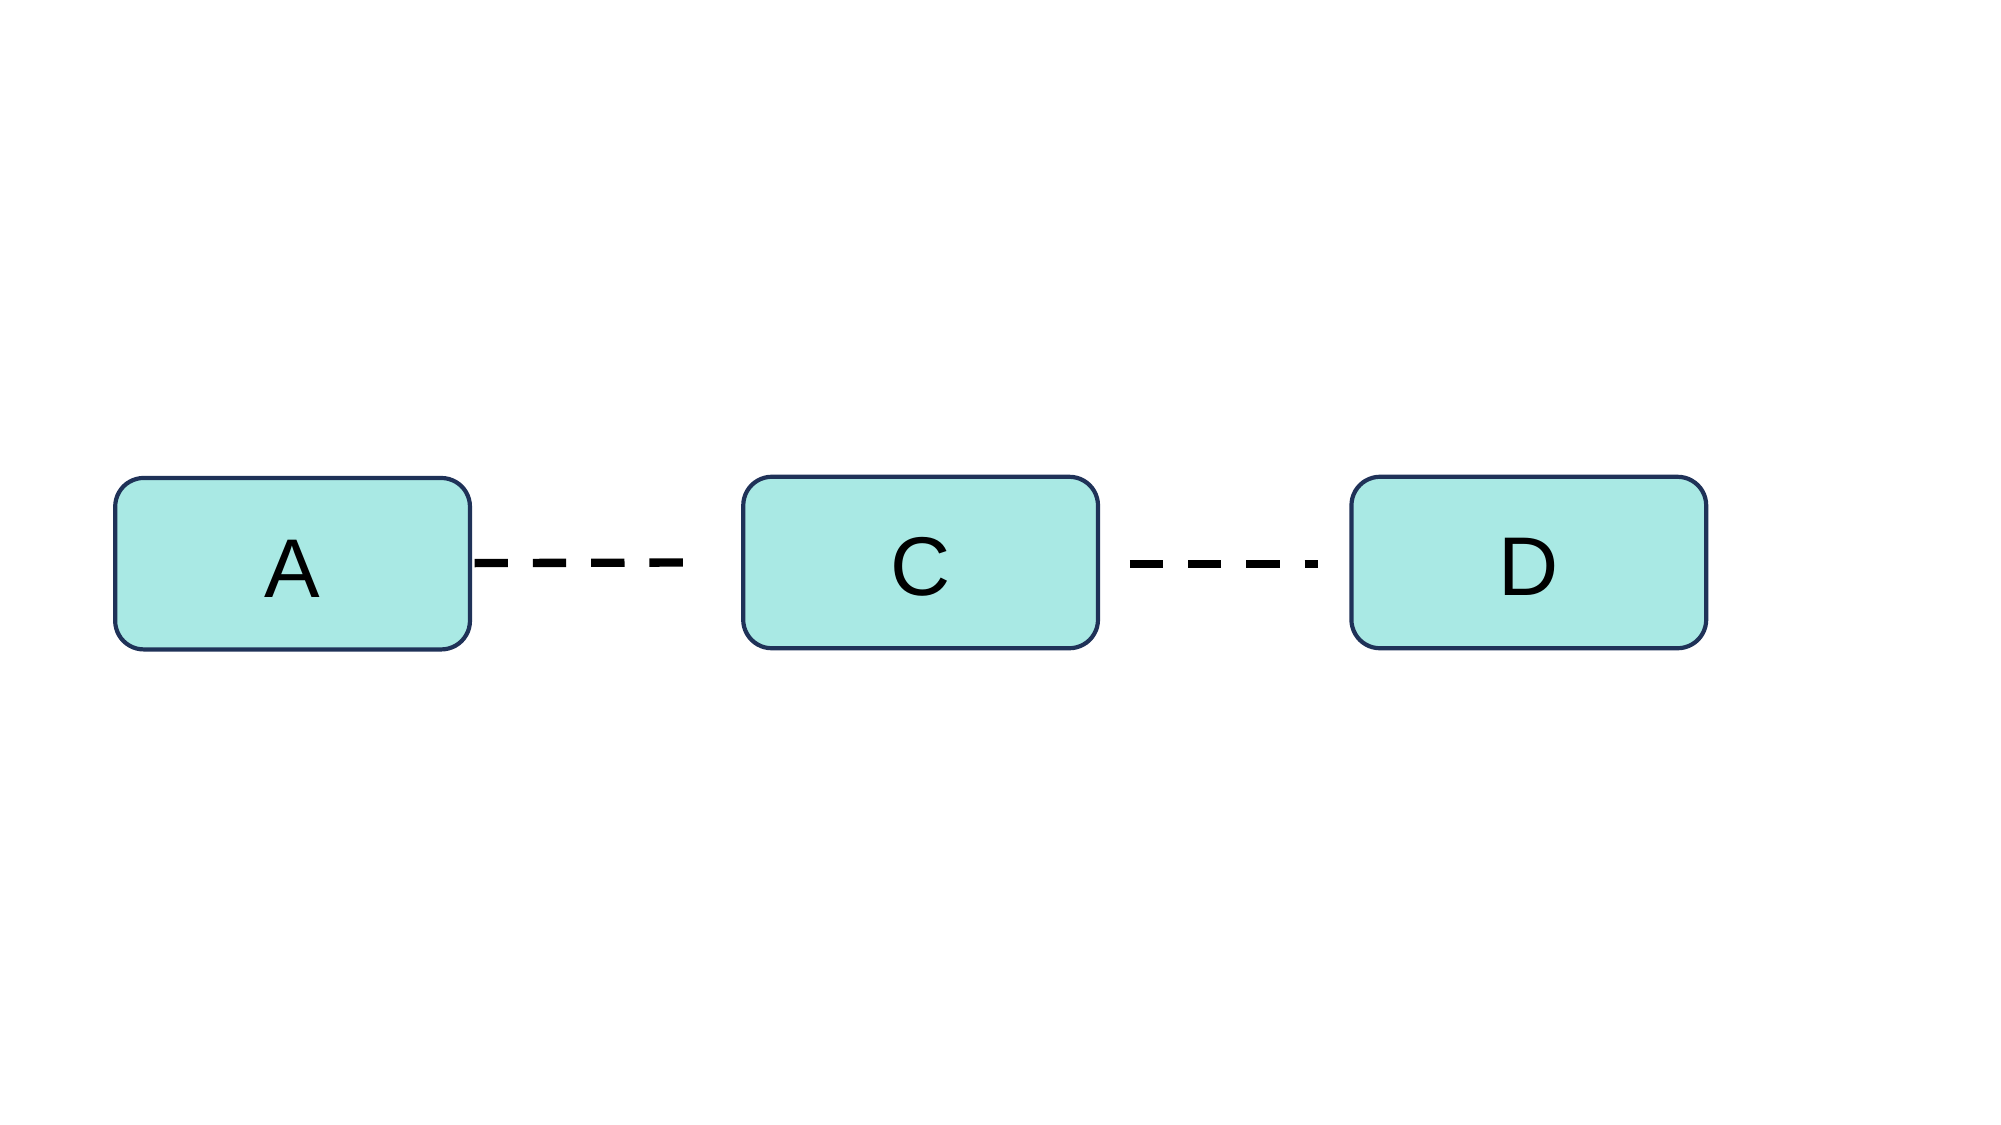

!
C
D
A
Null
B
E